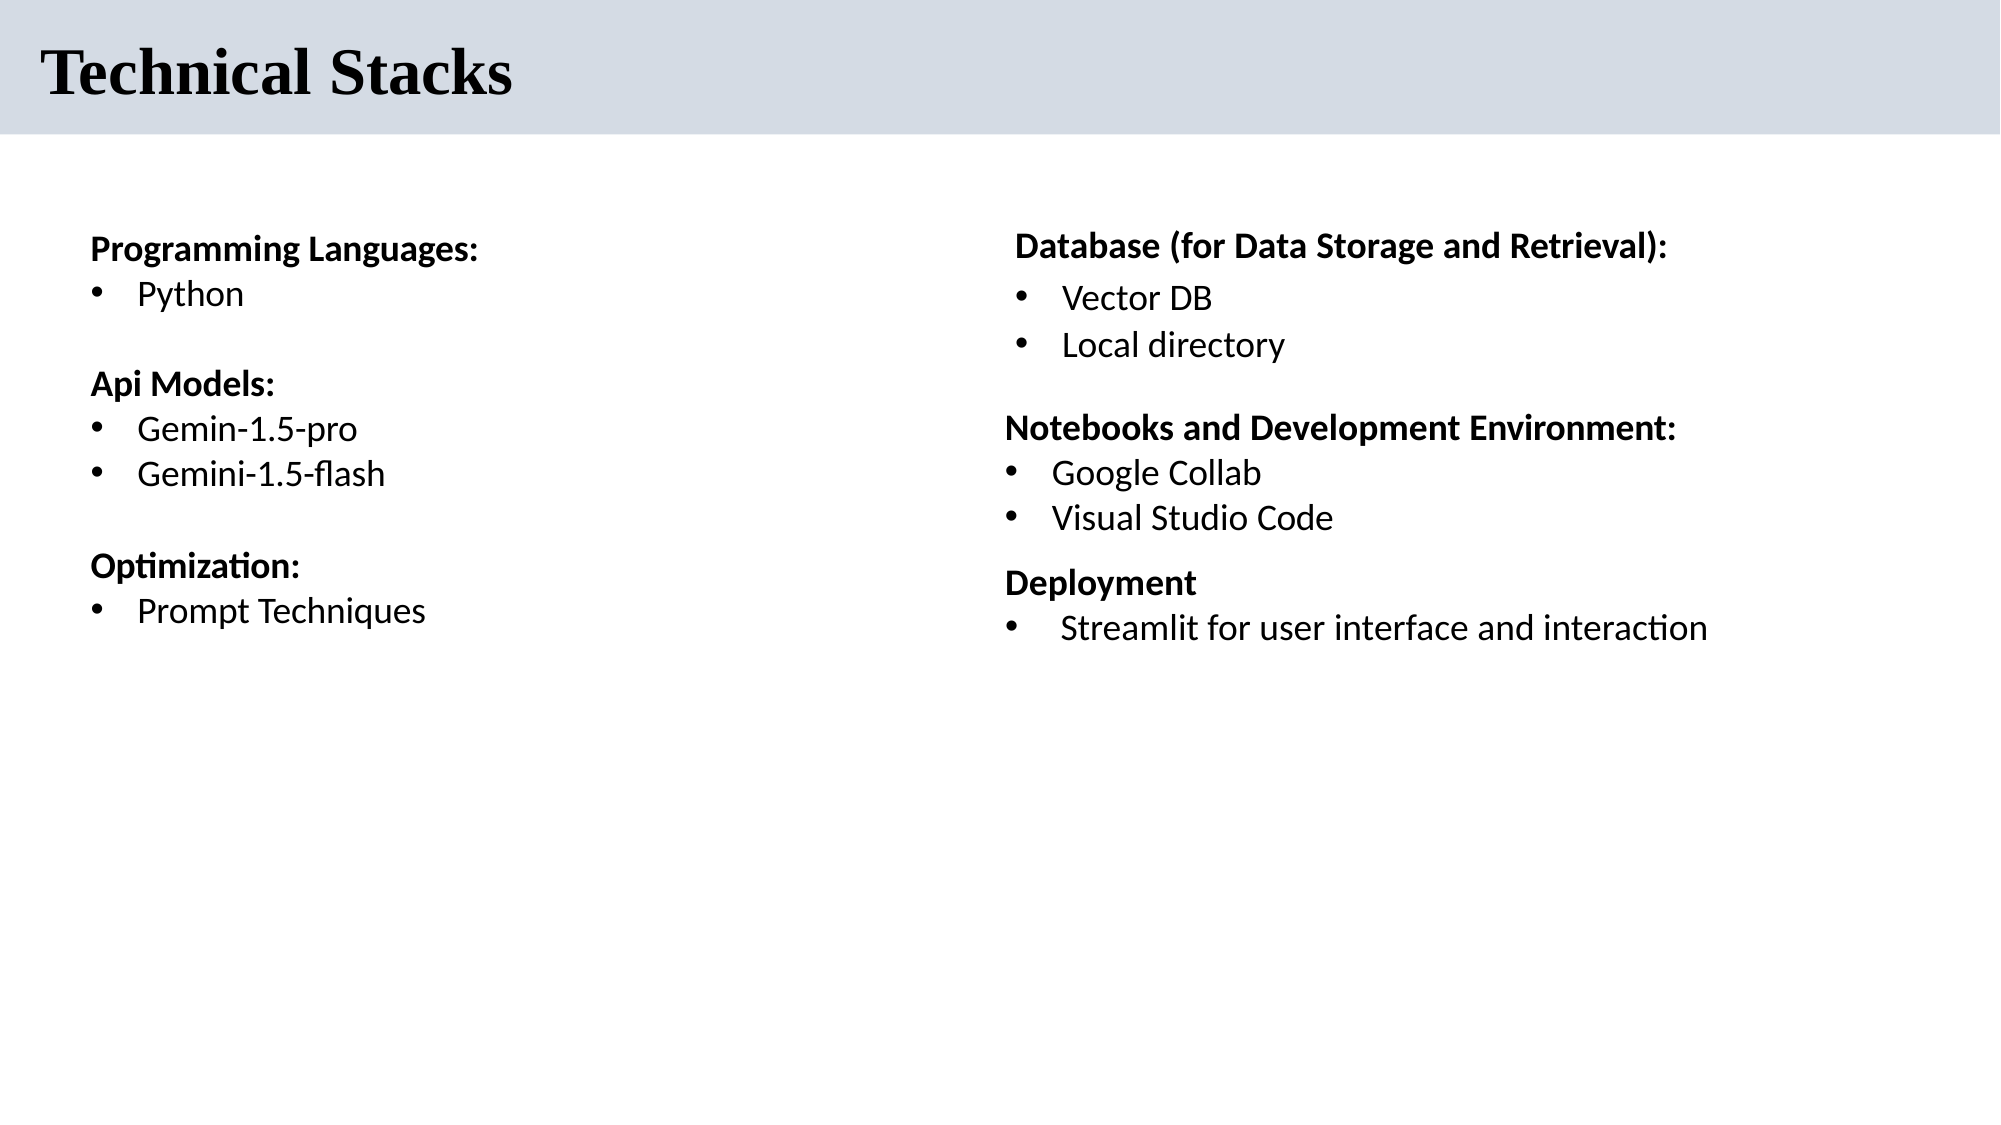

# Technical Stacks
Database (for Data Storage and Retrieval):
Programming Languages:
Python
Api Models:
Gemin-1.5-pro
Gemini-1.5-flash

Optimization:
Prompt Techniques

Vector DB
Local directory
Notebooks and Development Environment:
Google Collab
Visual Studio Code
Deployment
 Streamlit for user interface and interaction